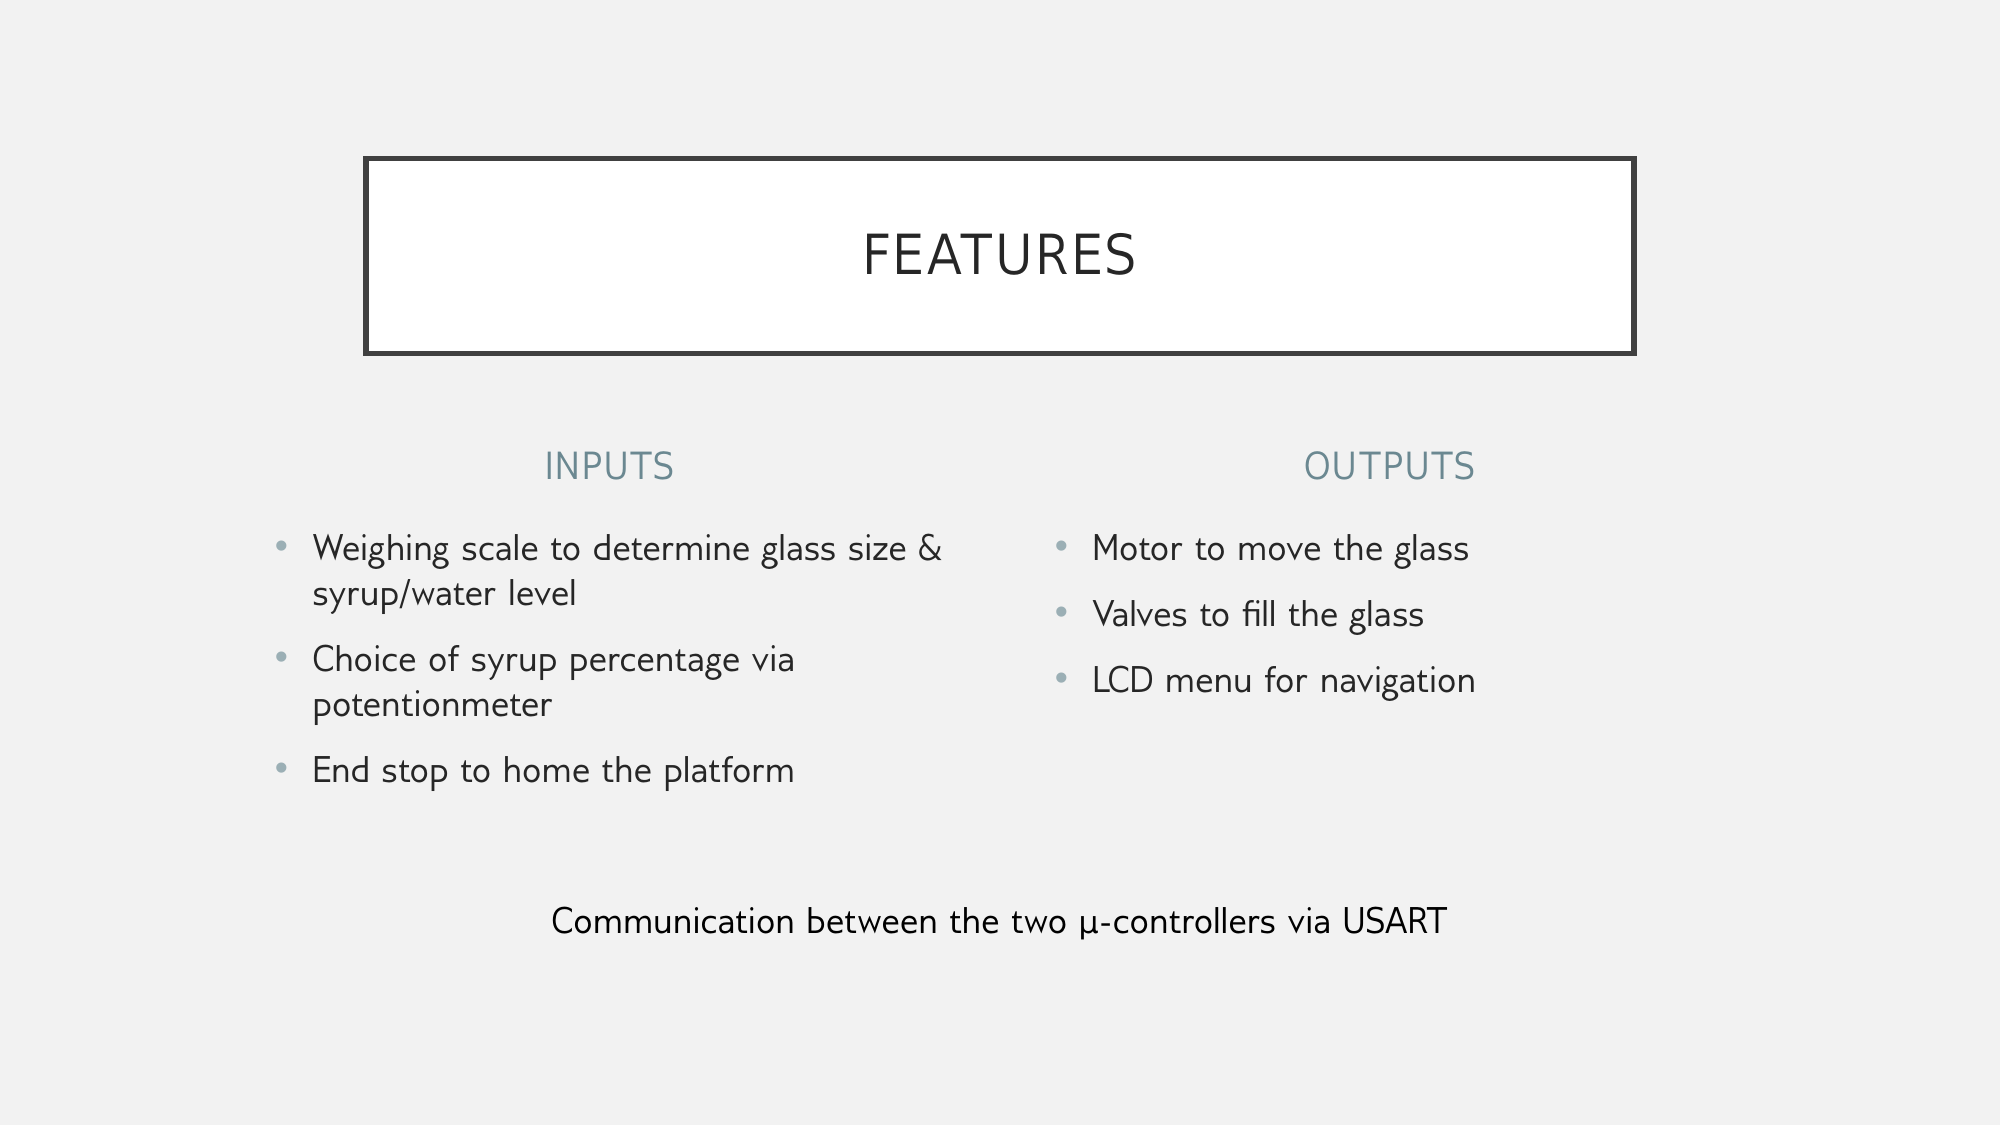

# features
inputs
outputs
Weighing scale to determine glass size & syrup/water level
Choice of syrup percentage via potentionmeter
End stop to home the platform

Motor to move the glass
Valves to fill the glass
LCD menu for navigation

Communication between the two µ-controllers via USART